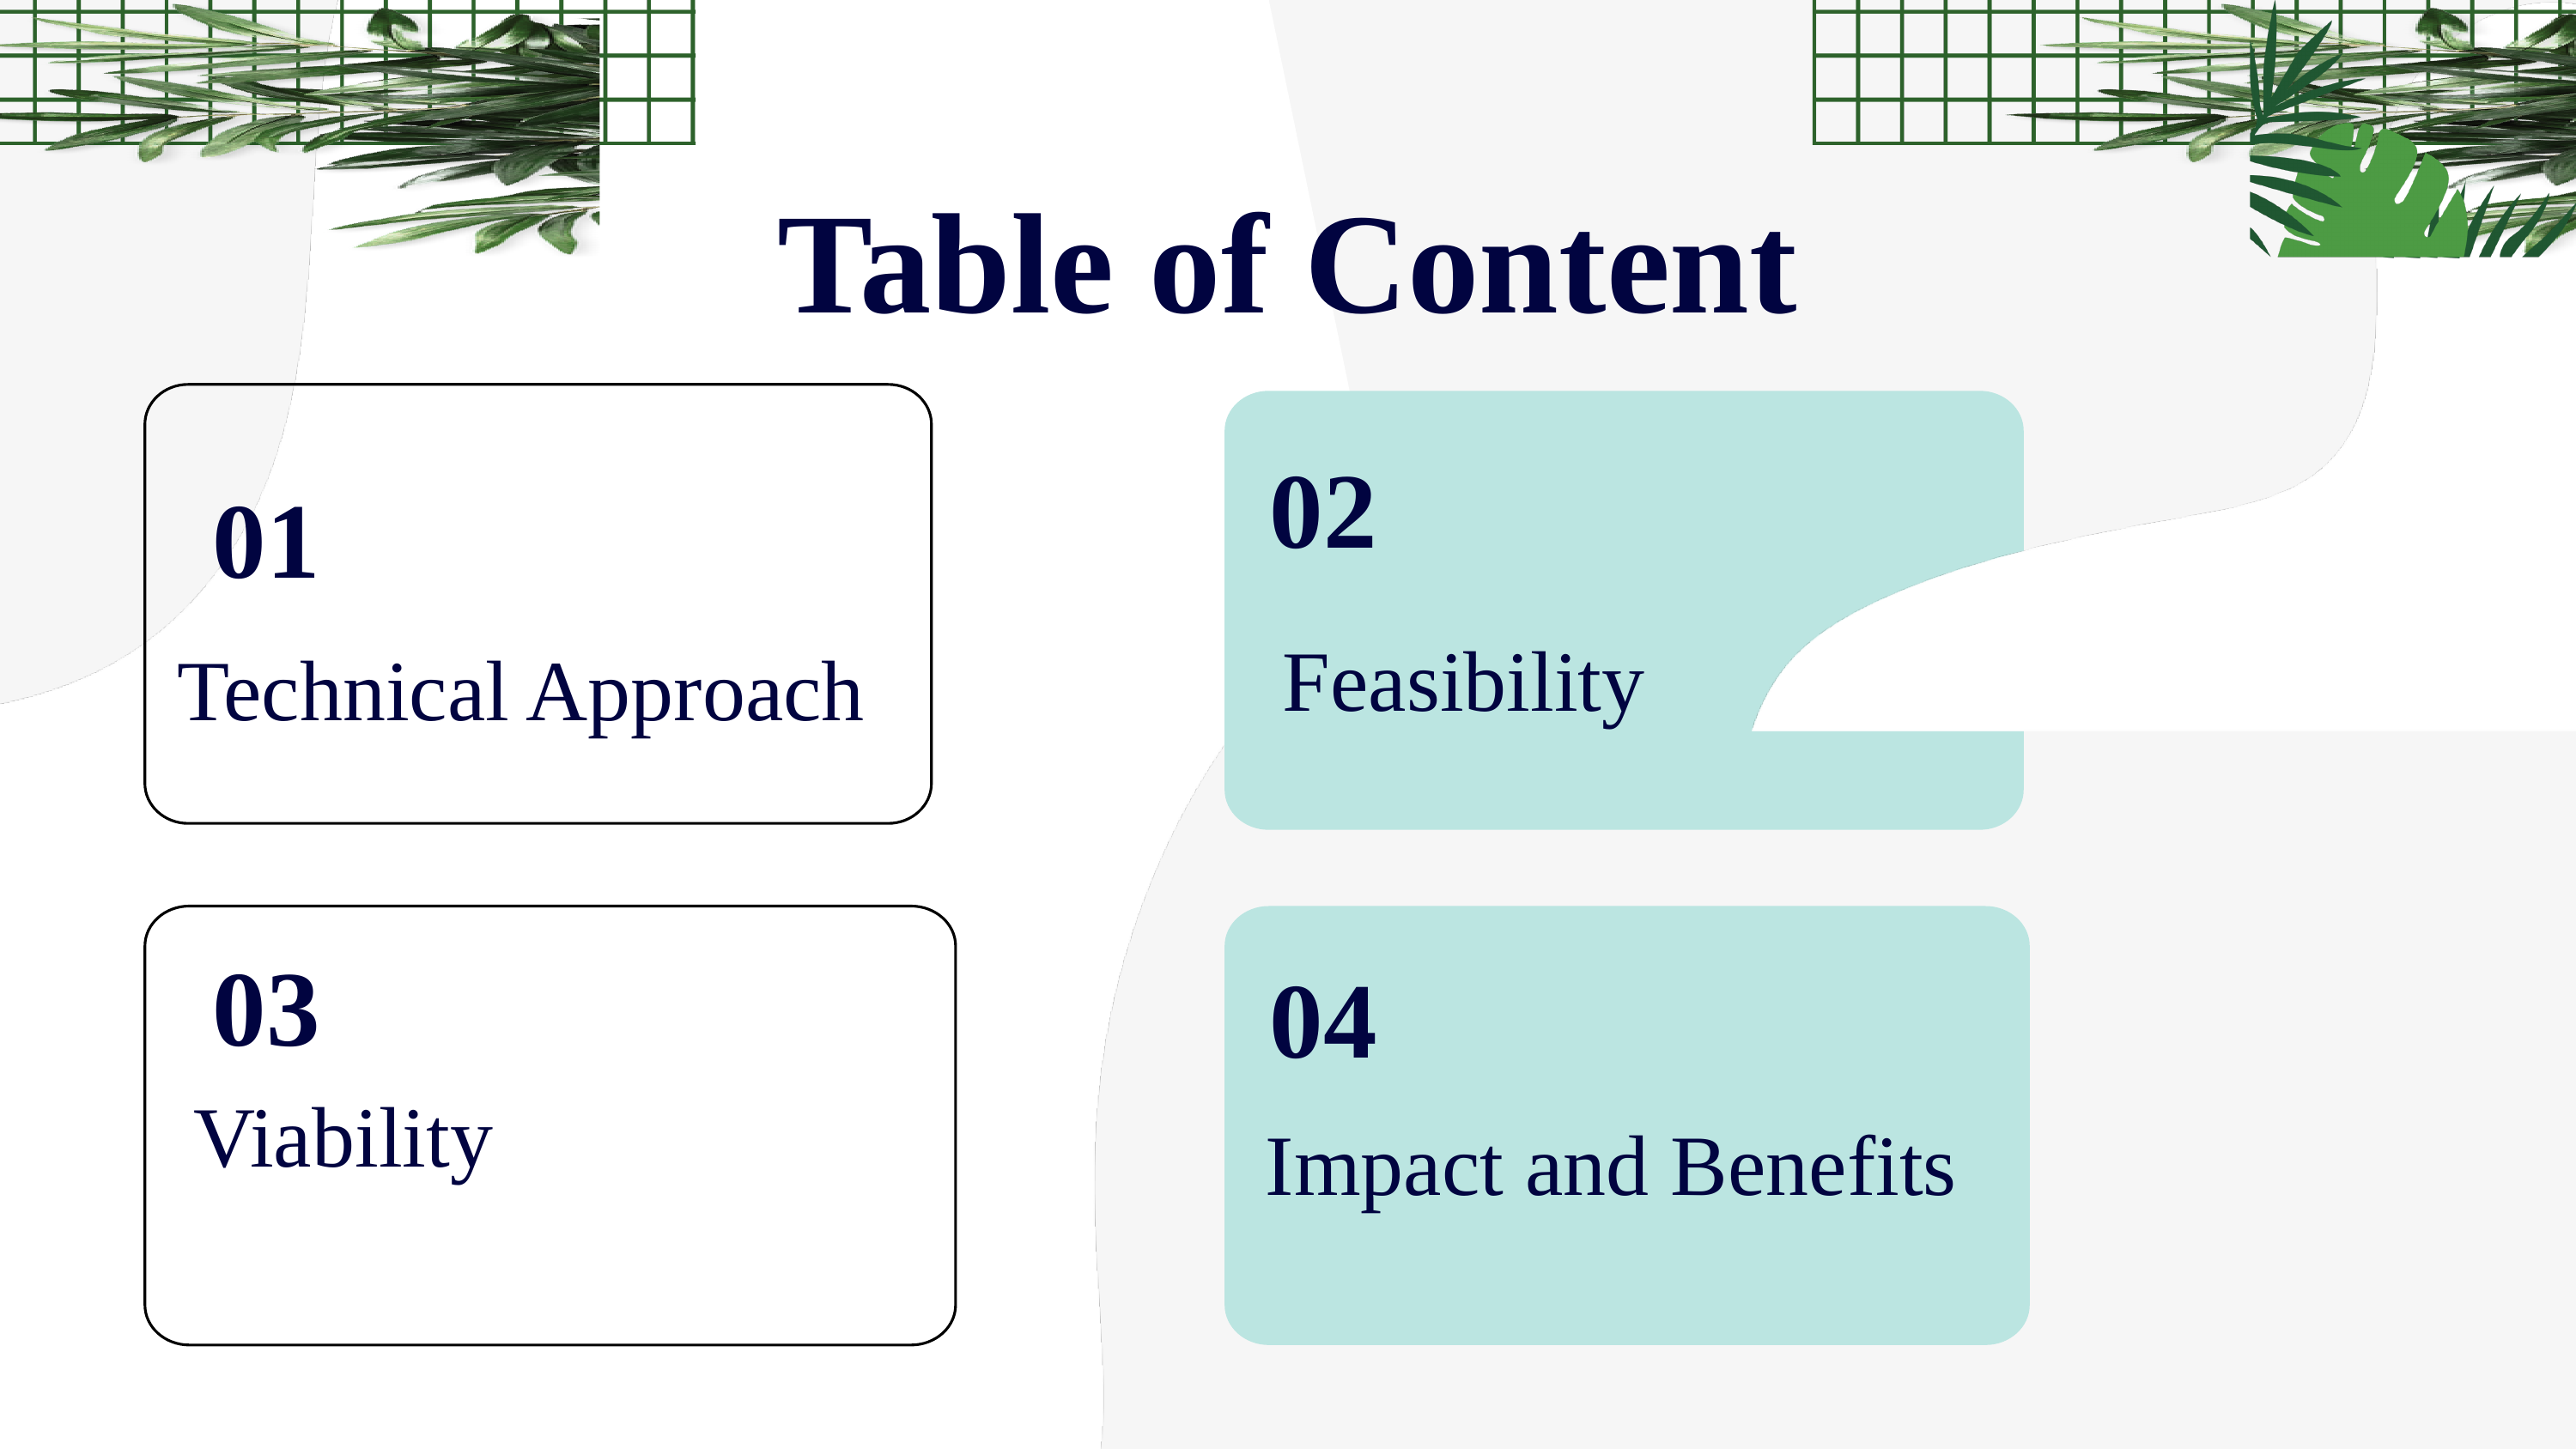

Table of Content

02
01
Technical Approach
Feasibility

03
04
Viability
Impact and Benefits